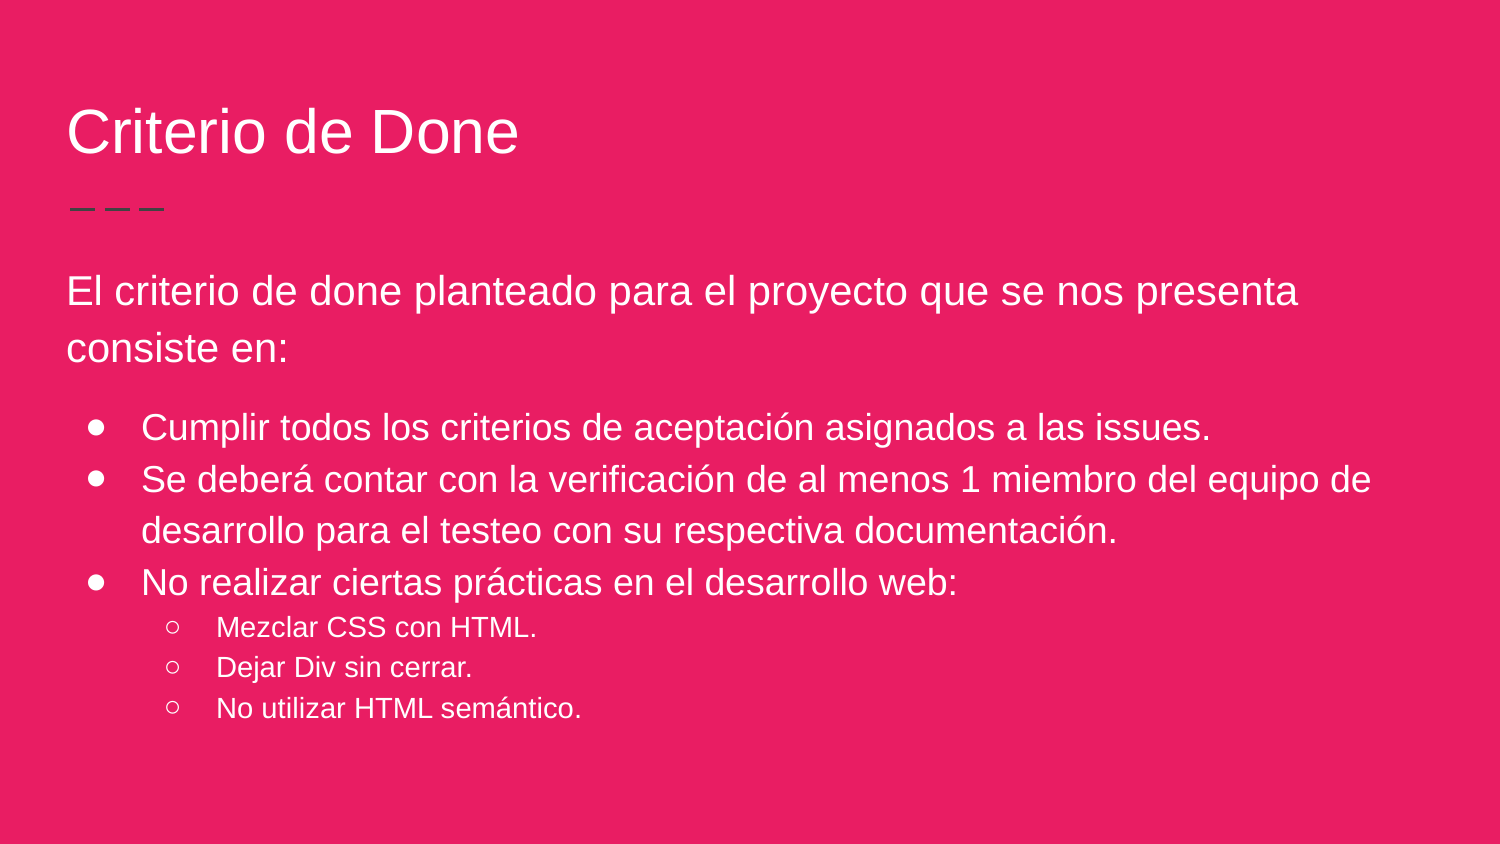

# Criterio de Done
El criterio de done planteado para el proyecto que se nos presenta consiste en:
Cumplir todos los criterios de aceptación asignados a las issues.
Se deberá contar con la verificación de al menos 1 miembro del equipo de desarrollo para el testeo con su respectiva documentación.
No realizar ciertas prácticas en el desarrollo web:
Mezclar CSS con HTML.
Dejar Div sin cerrar.
No utilizar HTML semántico.